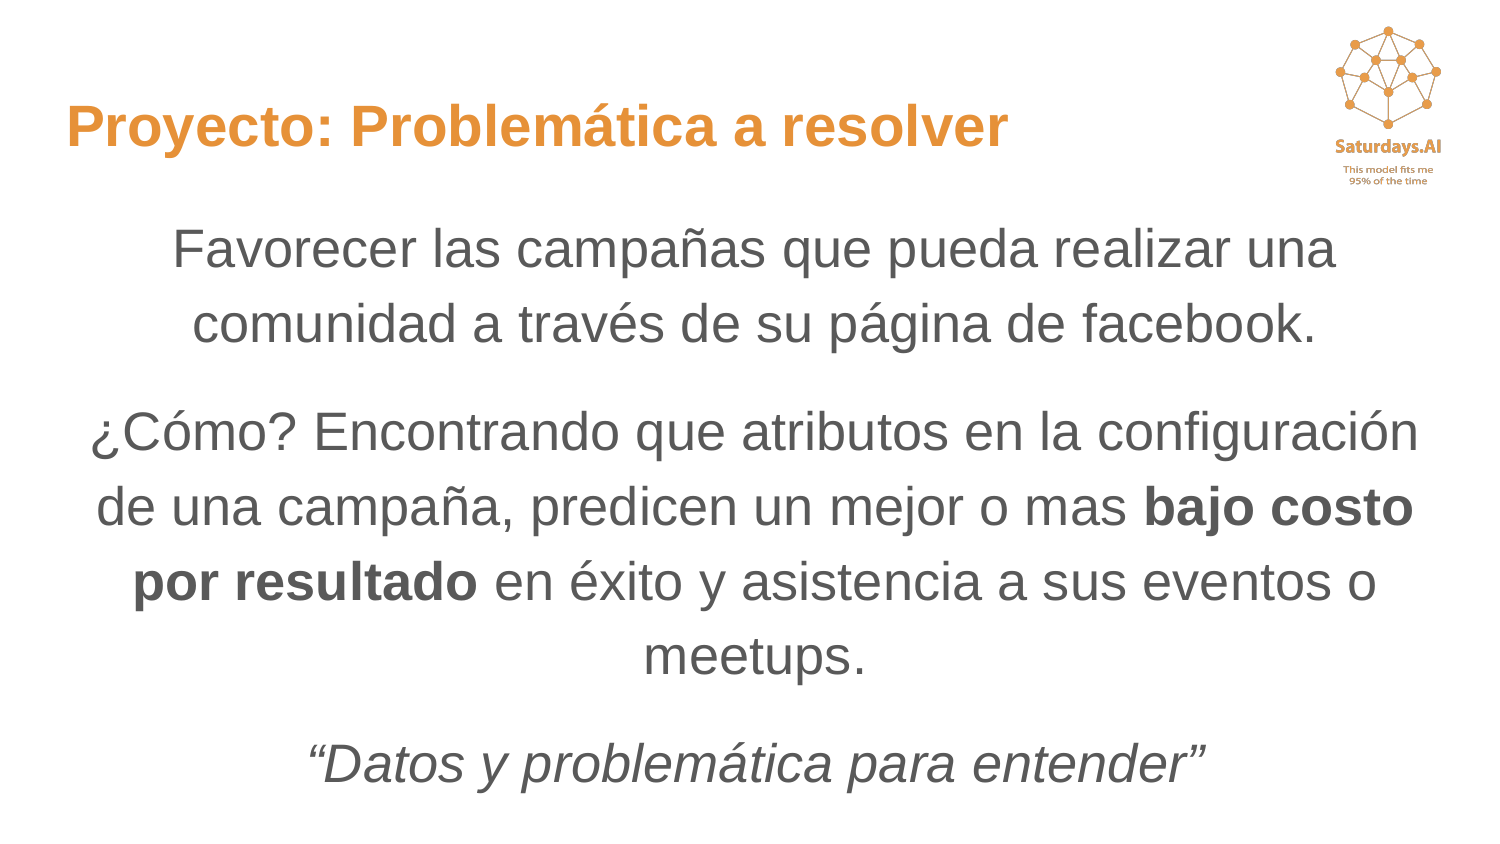

# Proyecto: Problemática a resolver
Favorecer las campañas que pueda realizar una comunidad a través de su página de facebook.
¿Cómo? Encontrando que atributos en la configuración de una campaña, predicen un mejor o mas bajo costo por resultado en éxito y asistencia a sus eventos o meetups.
“Datos y problemática para entender”